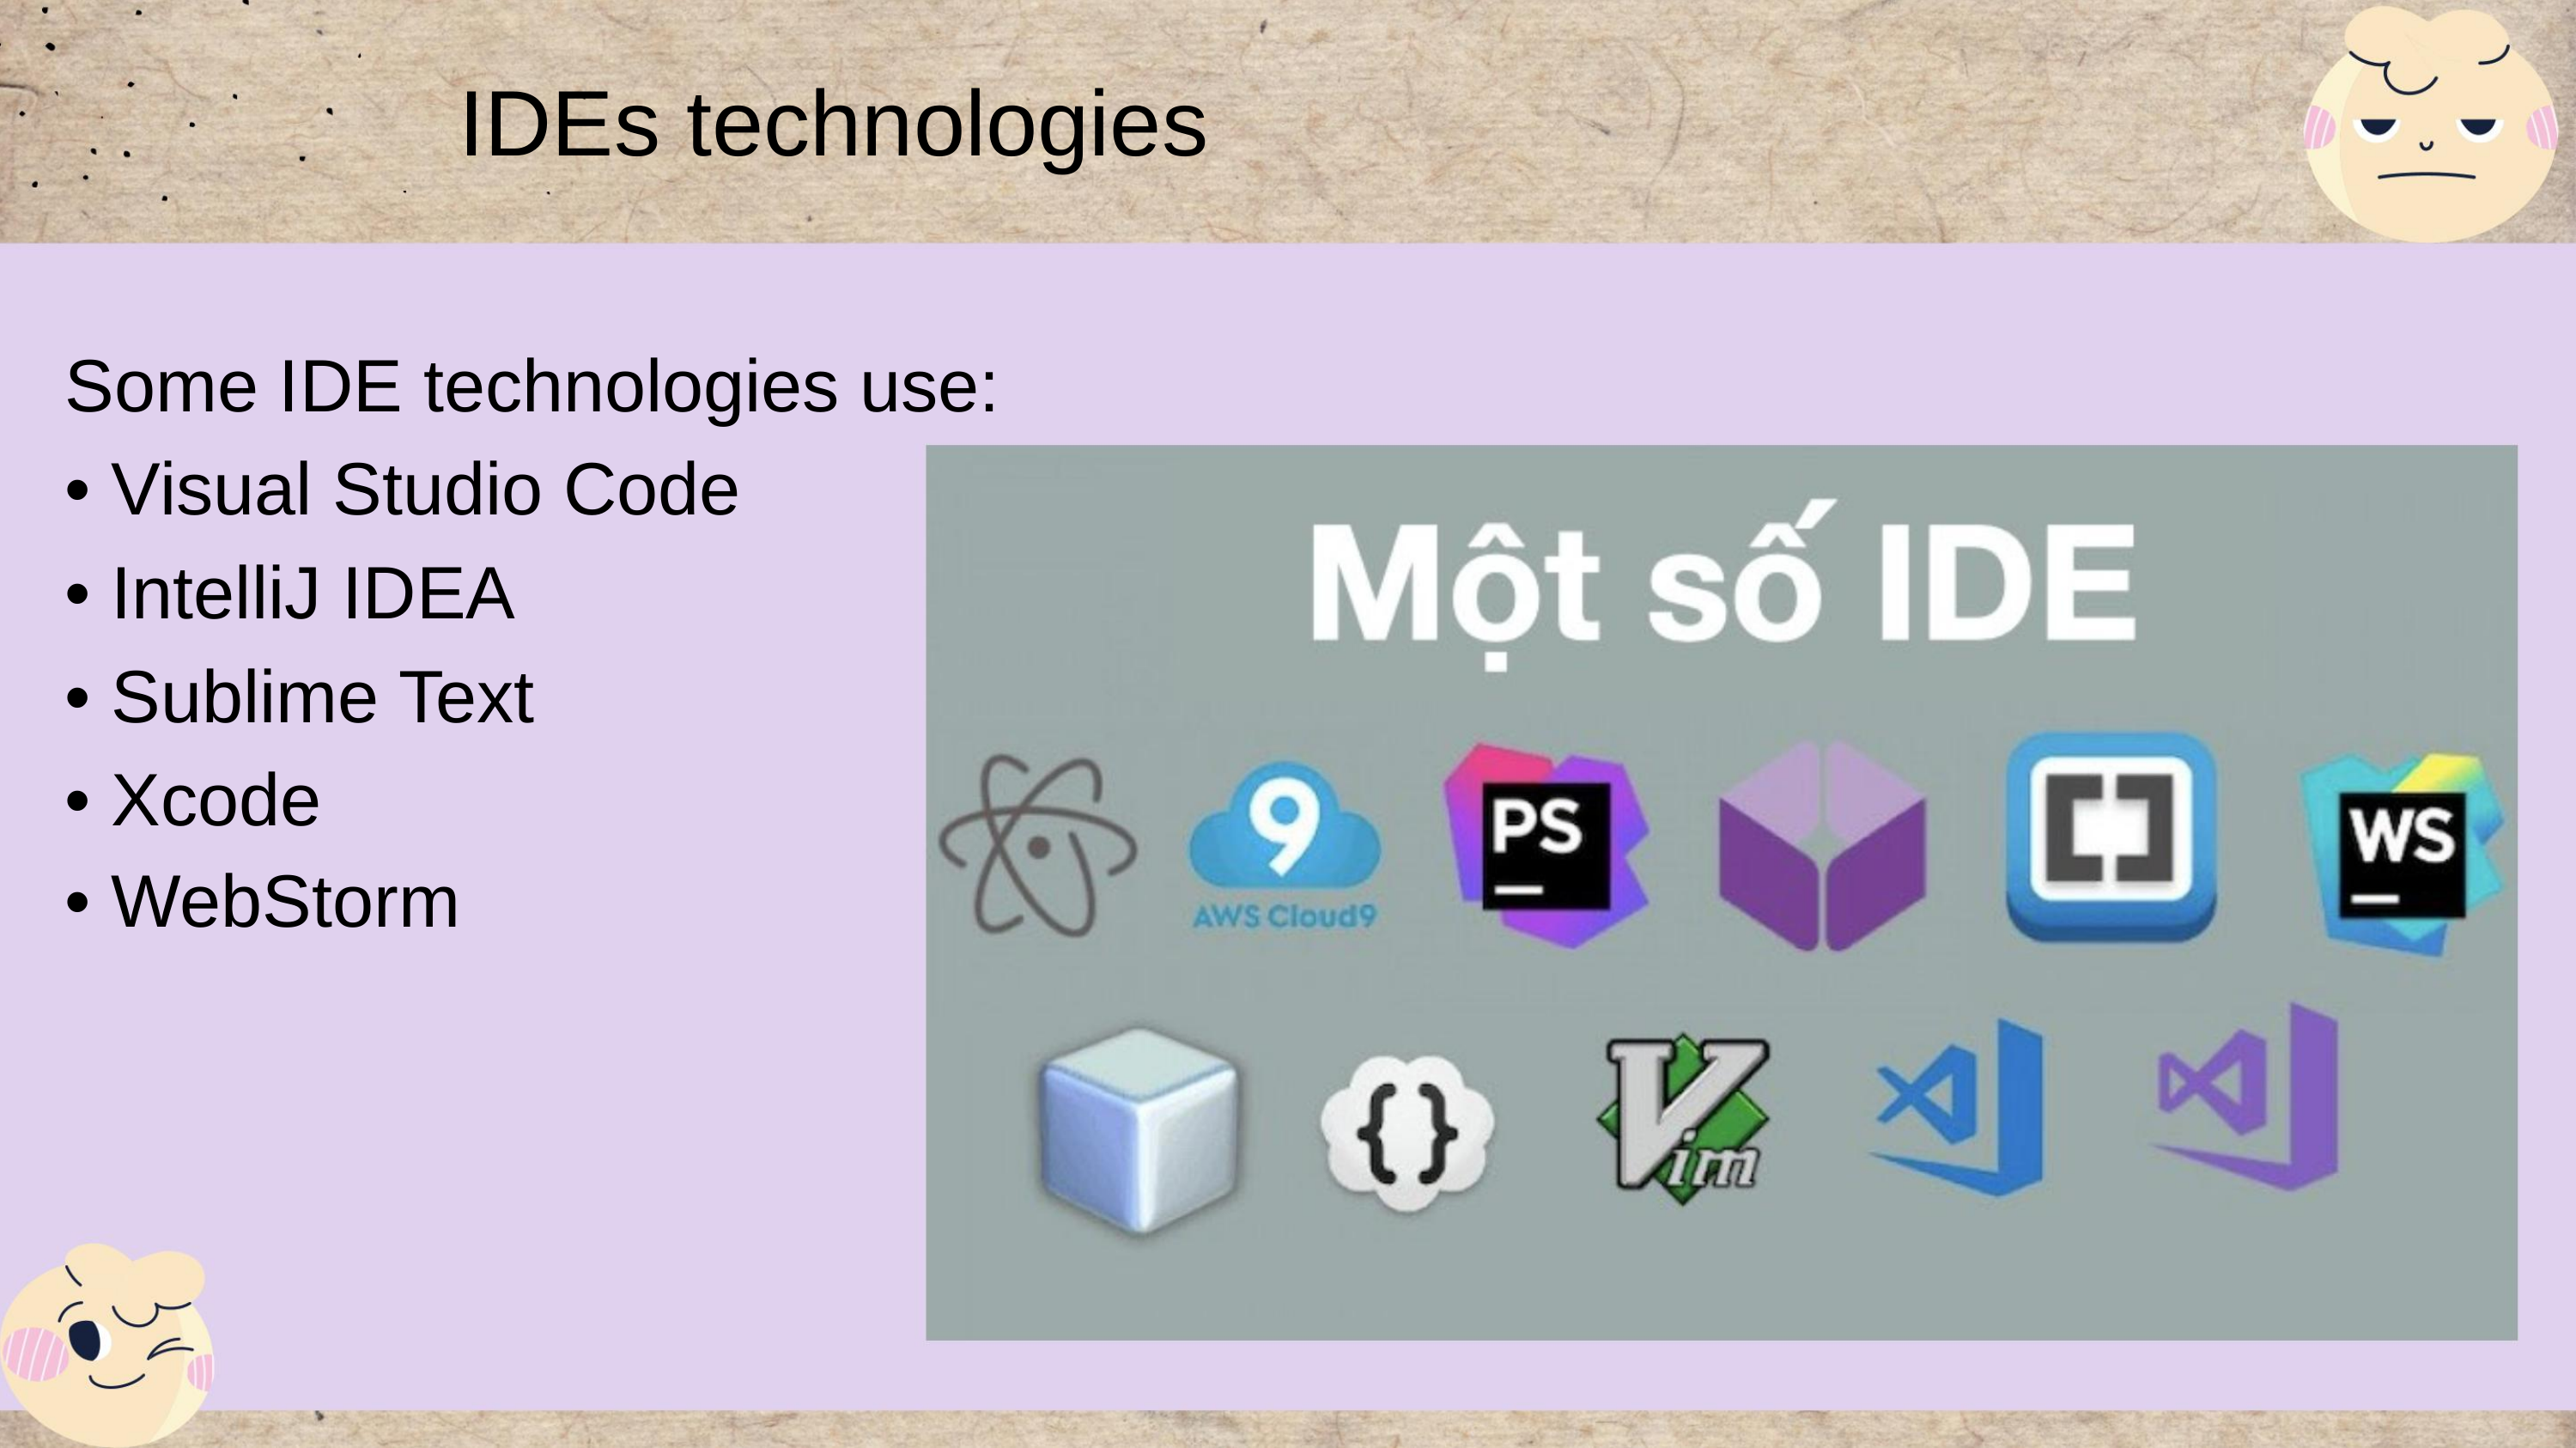

IDEs technologies
Some IDE technologies use:
• Visual Studio Code
• IntelliJ IDEA
• Sublime Text
• Xcode
• WebStorm